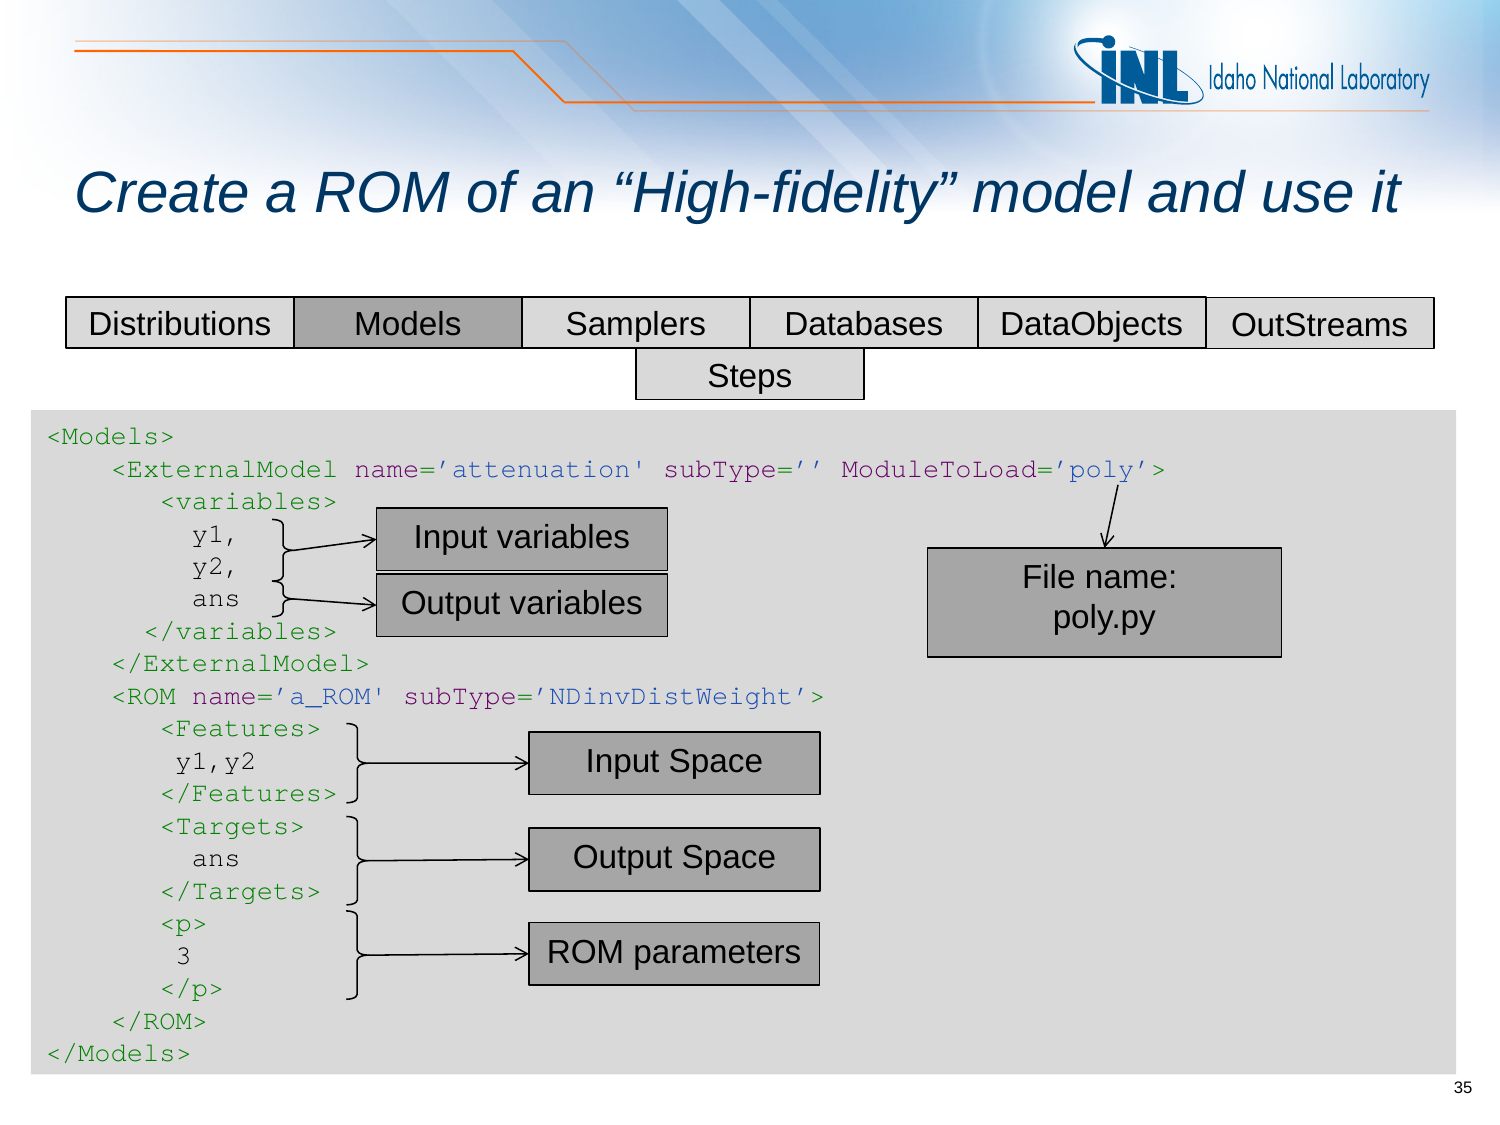

# Create a ROM of an “High-fidelity” model and use it
Distributions
Models
Samplers
Databases
DataObjects
OutStreams
Steps
<Models>
    <ExternalModel name=’attenuation' subType=’’ ModuleToLoad=’poly’>
       <variables>
         y1,
         y2,
         ans
      </variables>
    </ExternalModel>
    <ROM name=’a_ROM' subType=’NDinvDistWeight’>
       <Features>
        y1,y2
       </Features>
       <Targets>
         ans
       </Targets>
       <p>
        3
       </p>
    </ROM>
</Models>
Input variables

File name:
poly.py
Output variables

Input Space

Output Space

ROM parameters
35